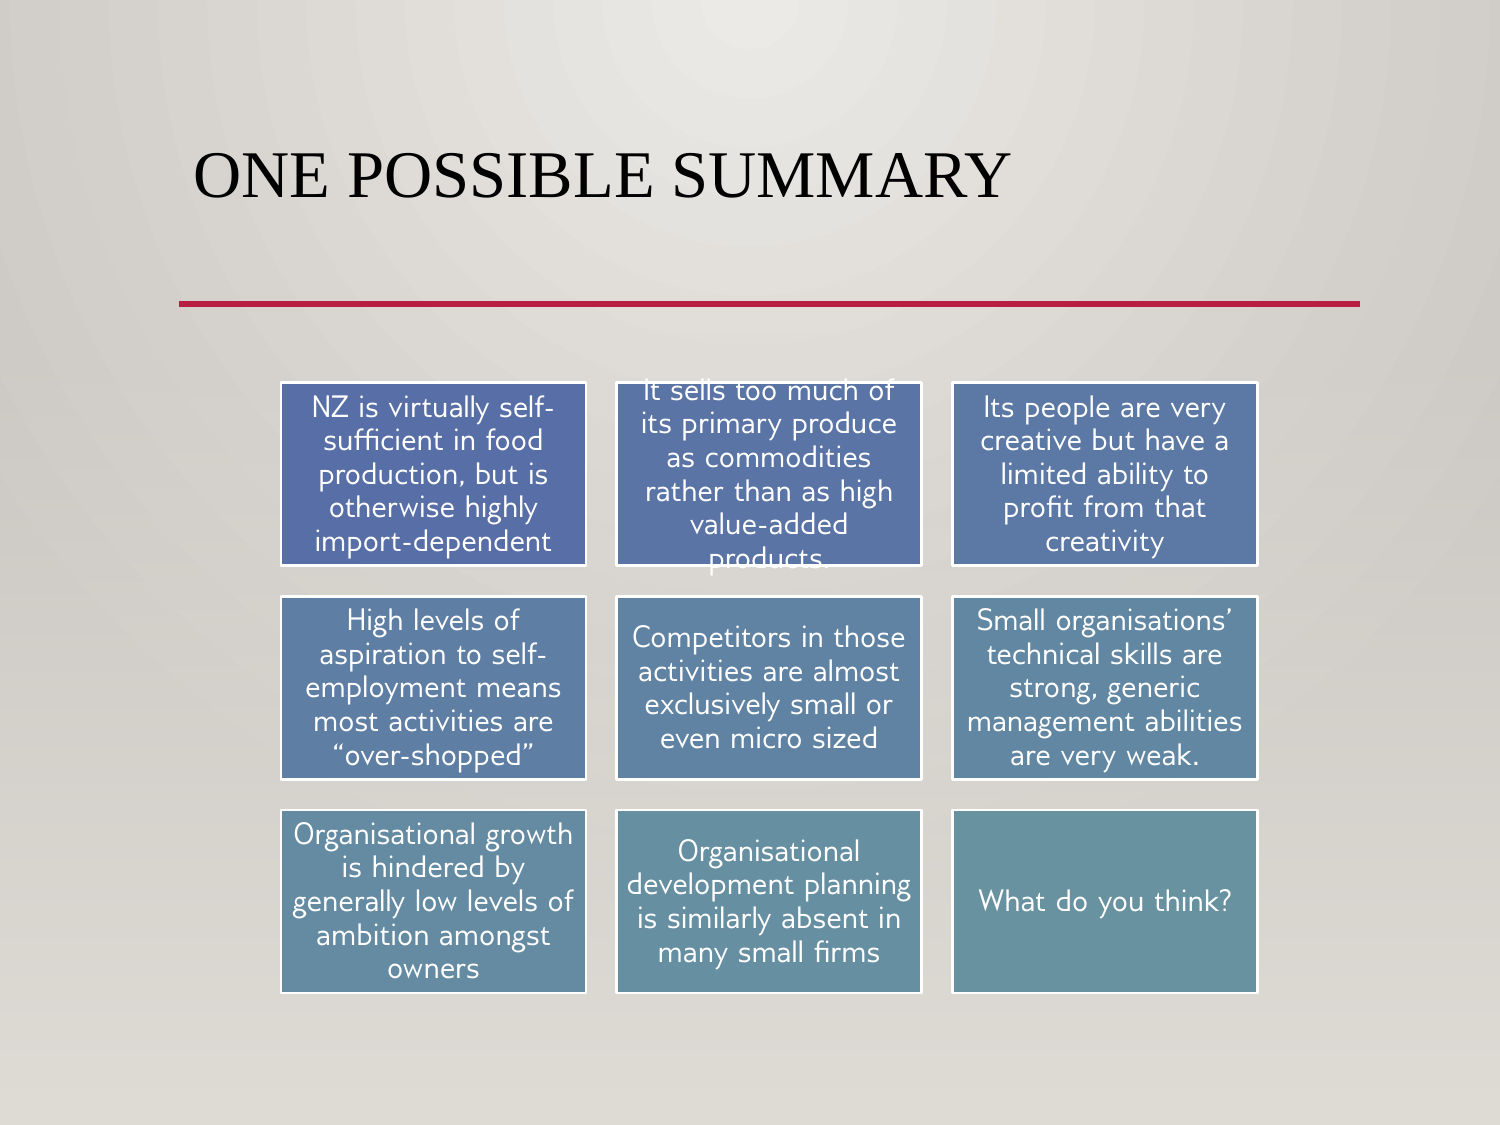

# One possible summary

NZ is virtually self-sufficient in food production, but is otherwise highly import-dependent
It sells too much of its primary produce as commodities rather than as high value-added products.
Its people are very creative but have a limited ability to profit from that creativity
High levels of aspiration to self-employment means most activities are “over-shopped”
Competitors in those activities are almost exclusively small or even micro sized
Small organisations’ technical skills are strong, generic management abilities are very weak.
Organisational growth is hindered by generally low levels of ambition amongst owners
Organisational development planning is similarly absent in many small firms
What do you think?